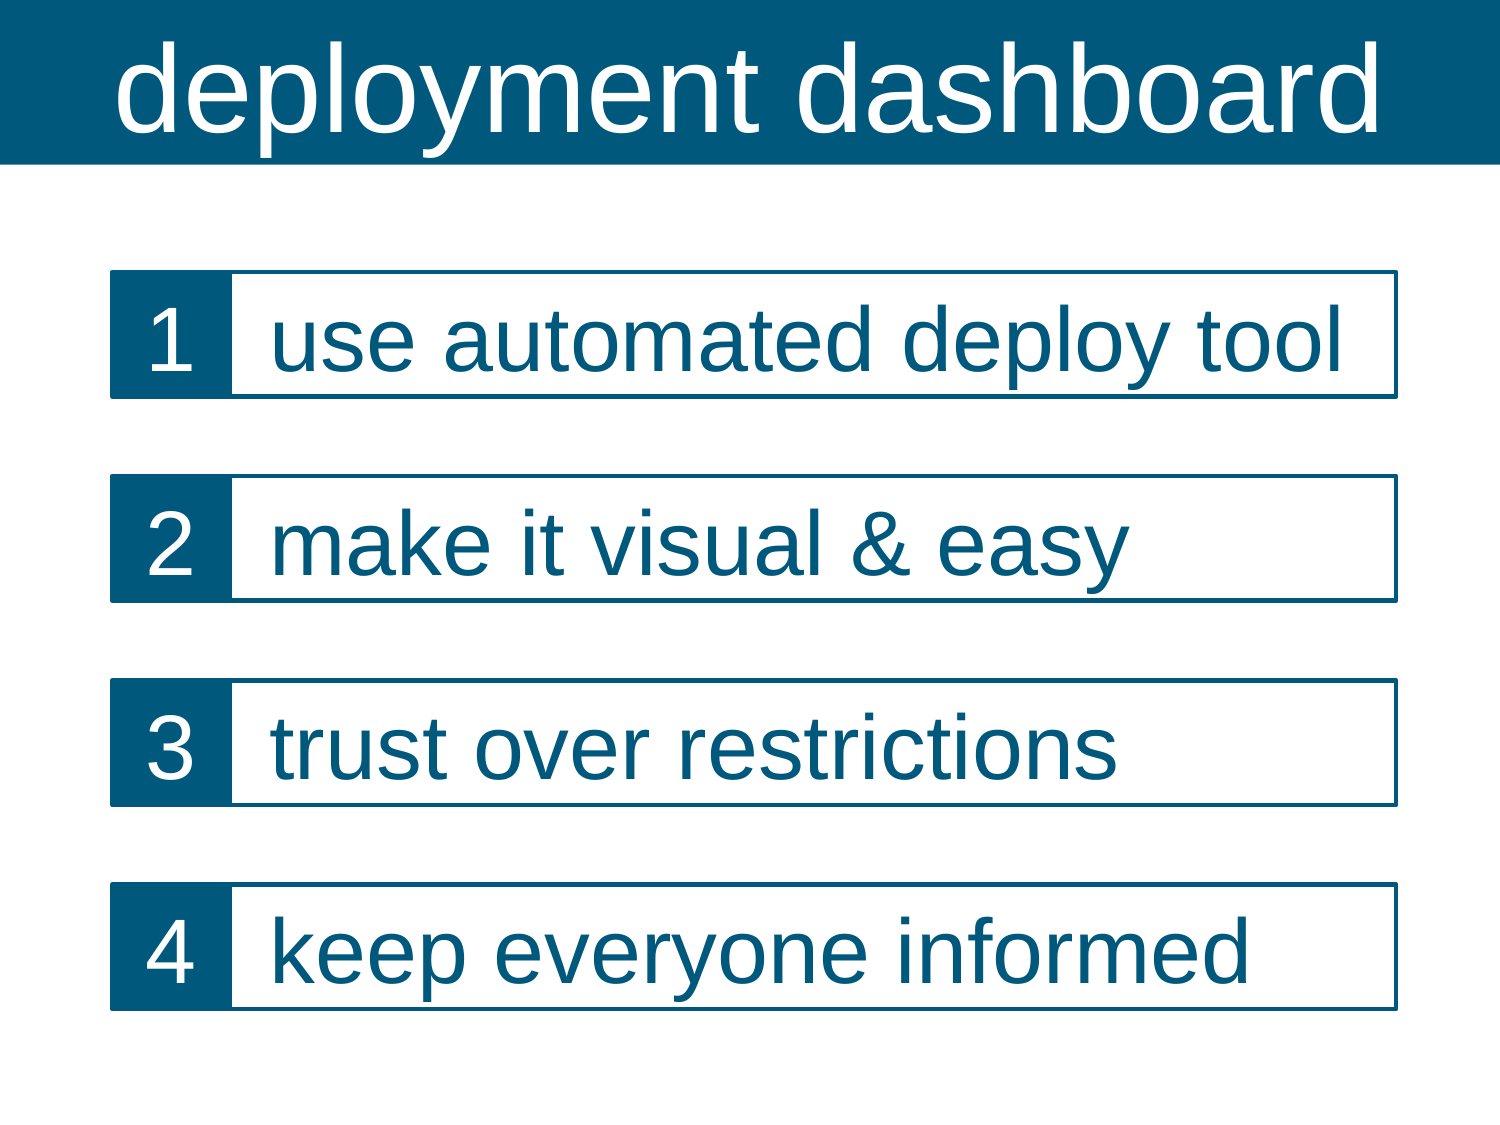

deployment dashboard
1
 use automated deploy tool
2
 make it visual & easy
3
 trust over restrictions
4
 keep everyone informed